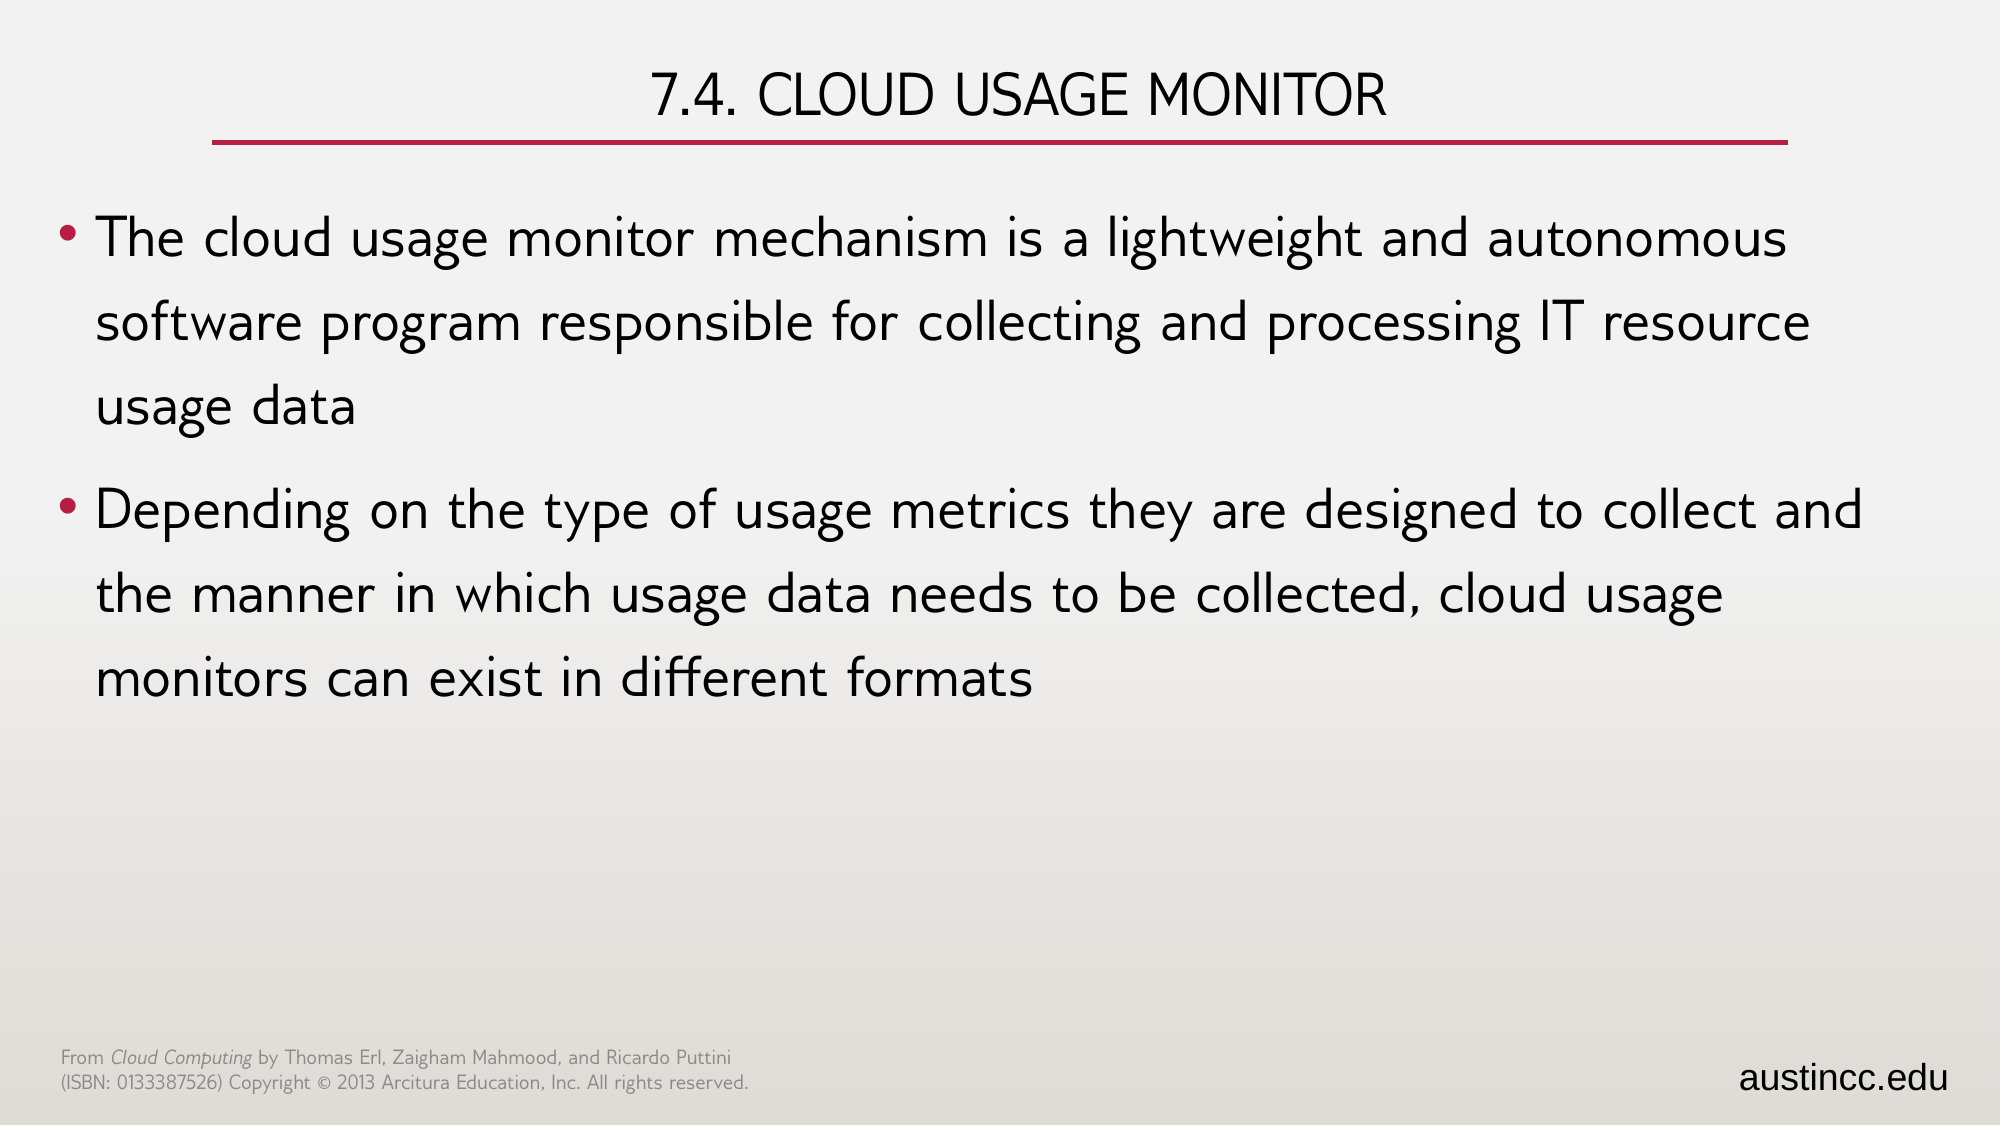

# 7.4. Cloud Usage Monitor
The cloud usage monitor mechanism is a lightweight and autonomous software program responsible for collecting and processing IT resource usage data
Depending on the type of usage metrics they are designed to collect and the manner in which usage data needs to be collected, cloud usage monitors can exist in different formats
From Cloud Computing by Thomas Erl, Zaigham Mahmood, and Ricardo Puttini
(ISBN: 0133387526) Copyright © 2013 Arcitura Education, Inc. All rights reserved.